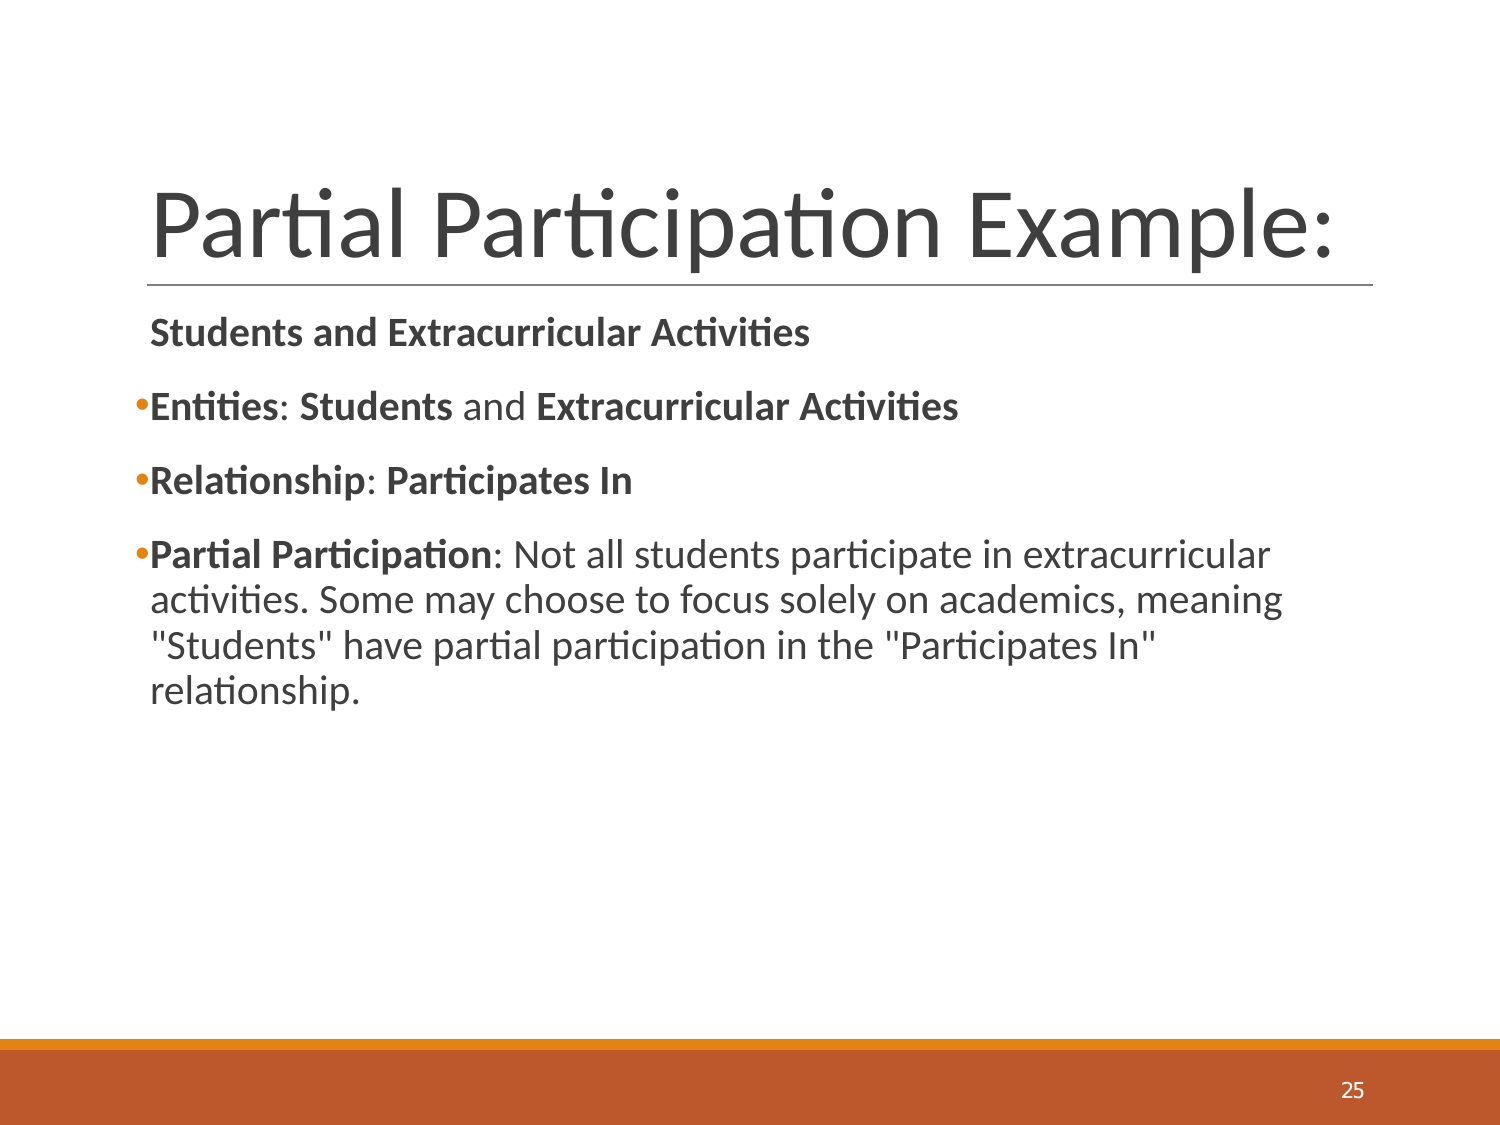

# Partial Participation Example:
Students and Extracurricular Activities
Entities: Students and Extracurricular Activities
Relationship: Participates In
Partial Participation: Not all students participate in extracurricular activities. Some may choose to focus solely on academics, meaning "Students" have partial participation in the "Participates In" relationship.

25